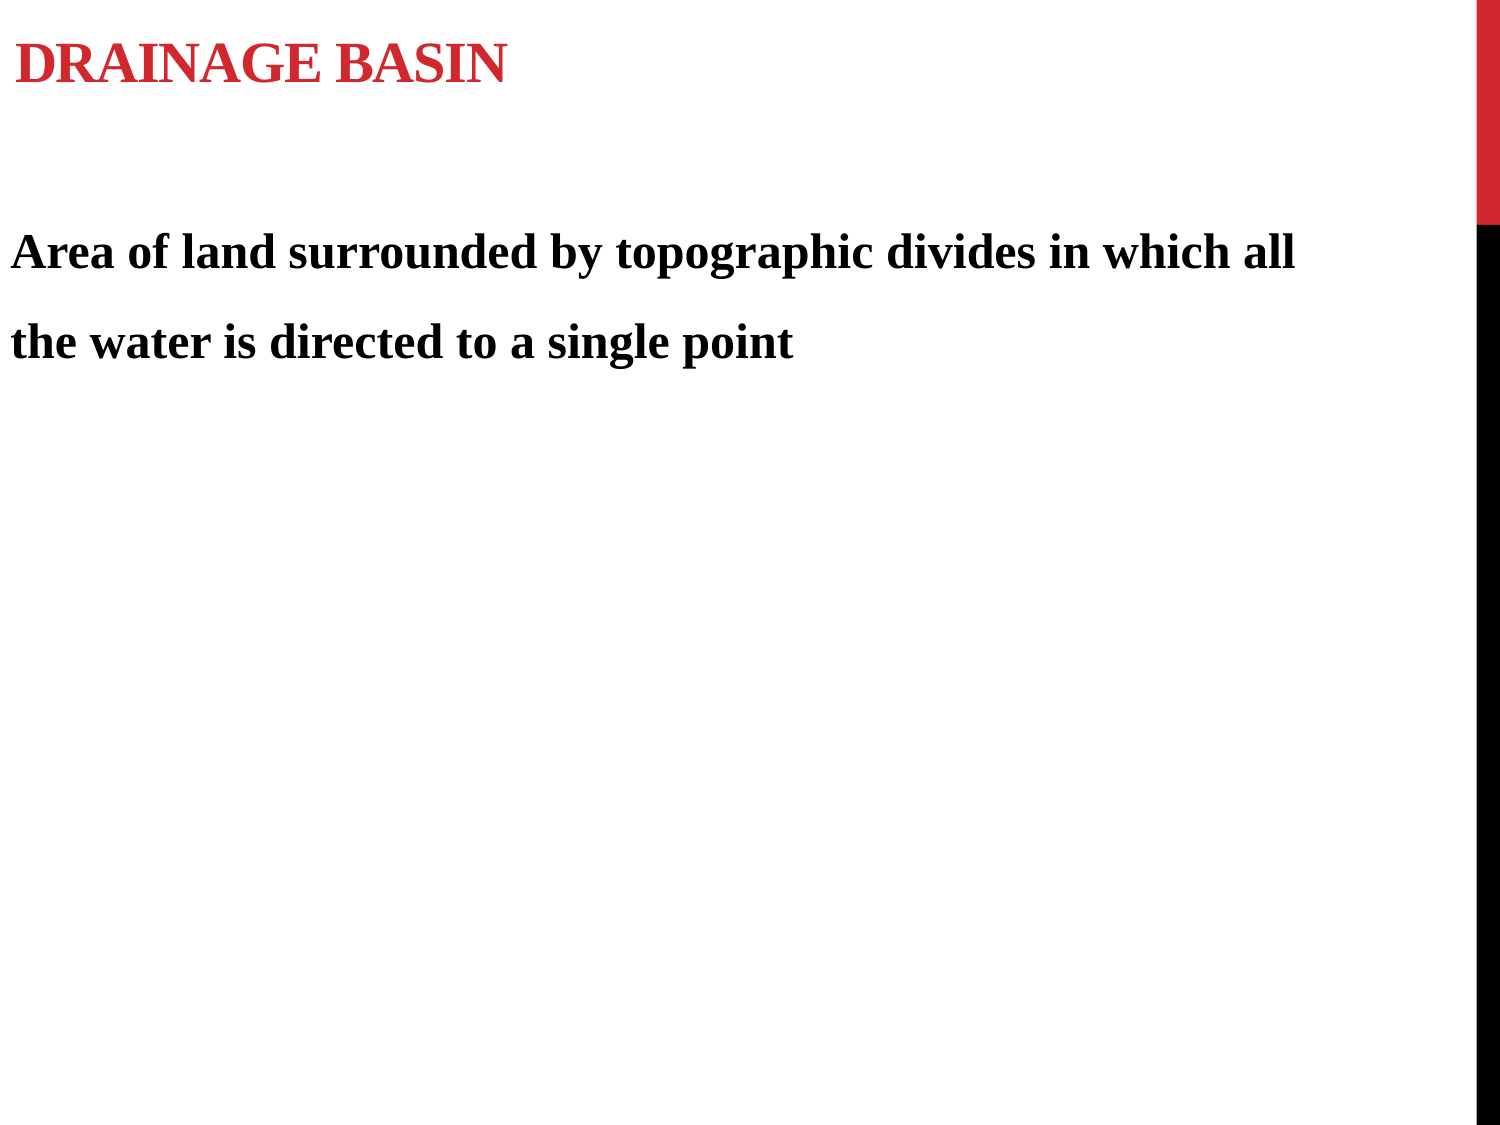

# Drainage basin
Area of land surrounded by topographic divides in which all the water is directed to a single point